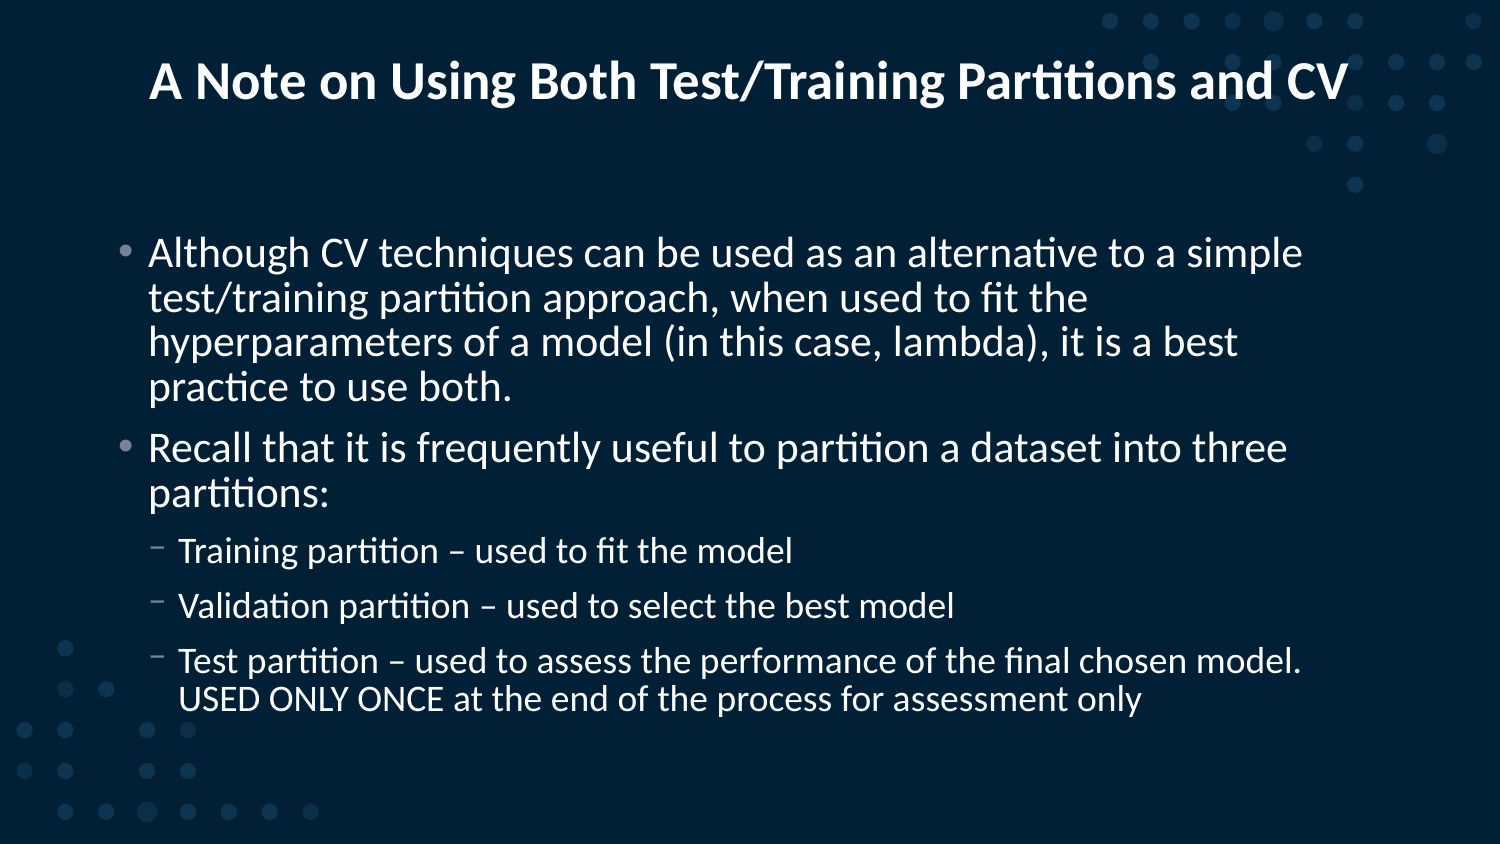

# A Note on Using Both Test/Training Partitions and CV

Although CV techniques can be used as an alternative to a simple test/training partition approach, when used to fit the hyperparameters of a model (in this case, lambda), it is a best practice to use both.
Recall that it is frequently useful to partition a dataset into three partitions:
Training partition – used to fit the model
Validation partition – used to select the best model
Test partition – used to assess the performance of the final chosen model.  USED ONLY ONCE at the end of the process for assessment only